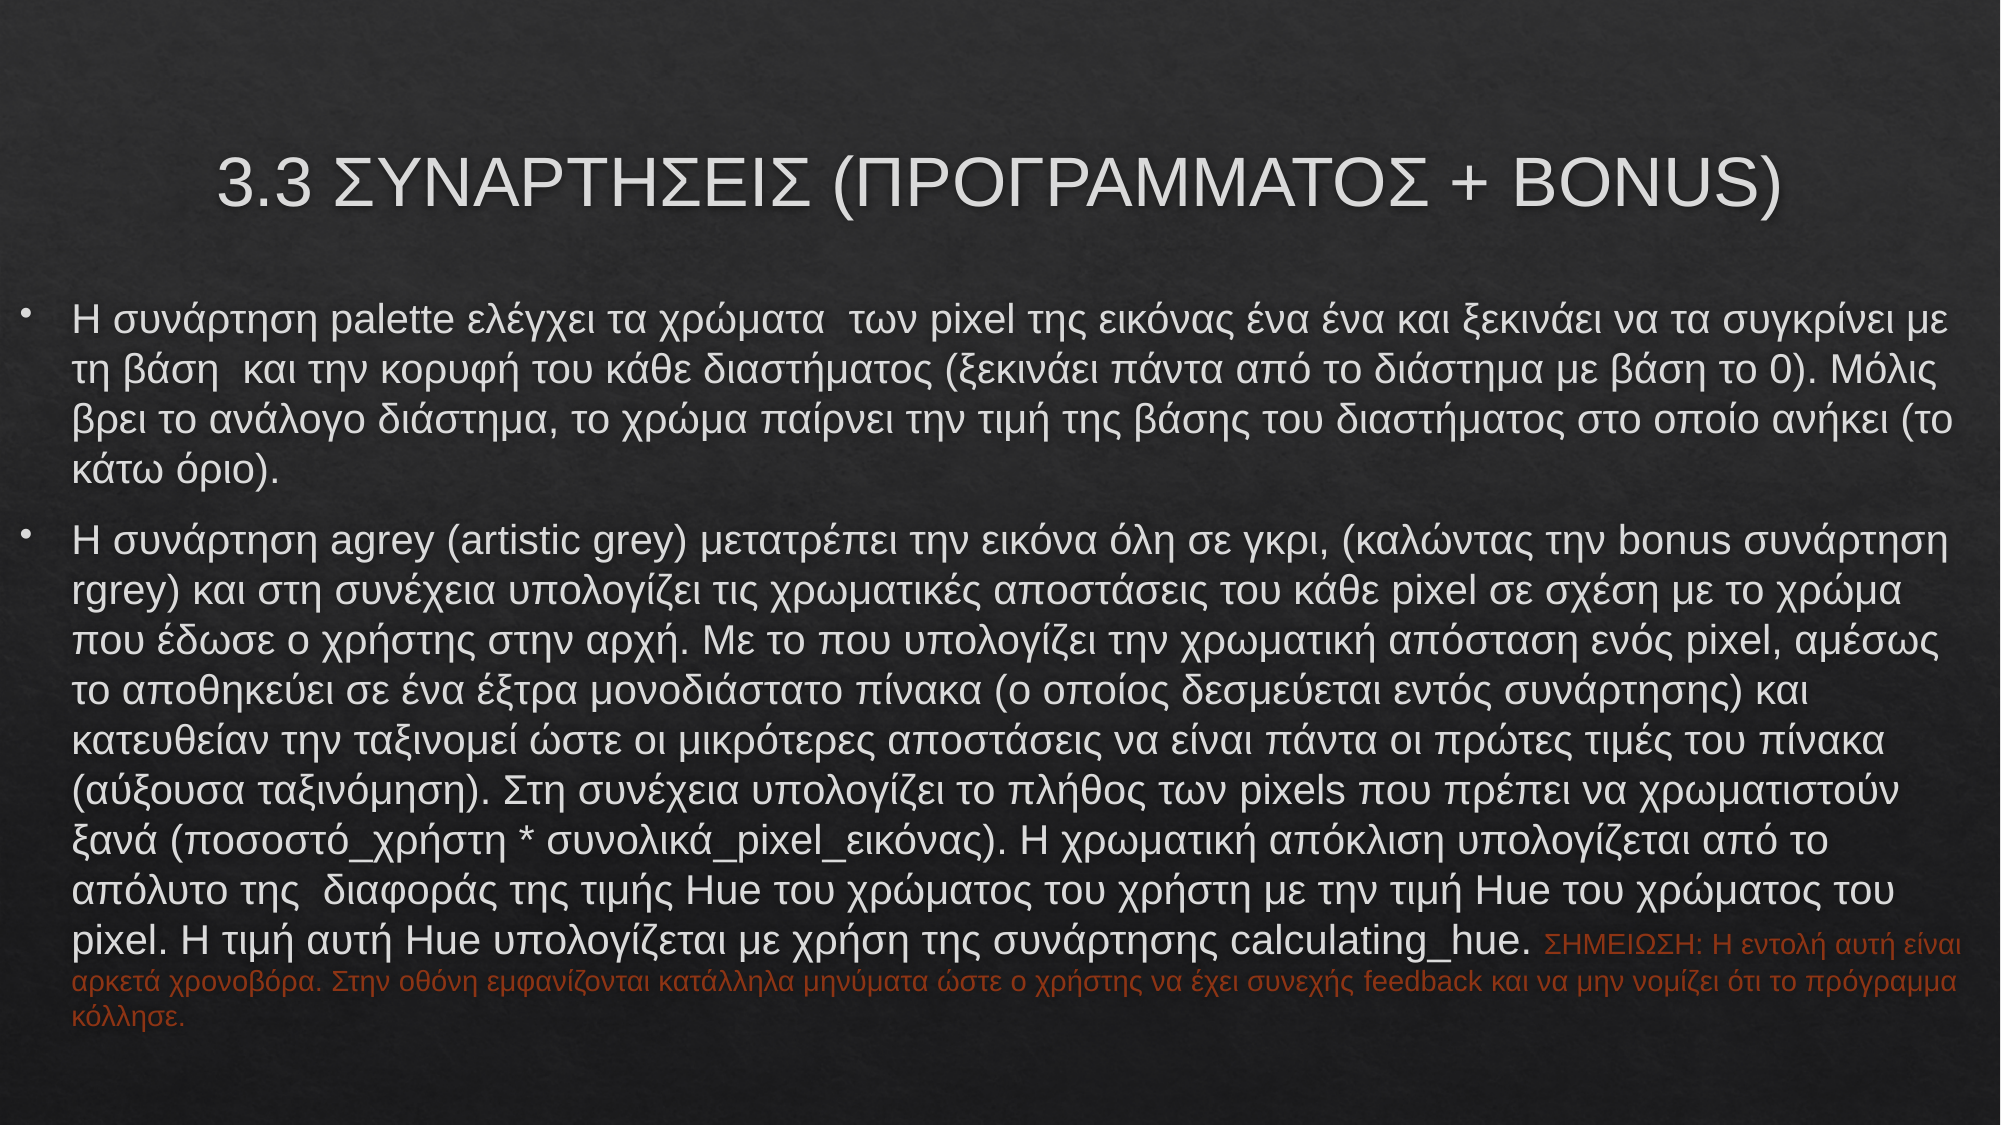

# 3.3 ΣΥΝΑΡΤΗΣΕΙΣ (ΠΡΟΓΡΑΜΜΑΤΟΣ + BONUS)
Η συνάρτηση palette ελέγχει τα χρώματα  των pixel της εικόνας ένα ένα και ξεκινάει να τα συγκρίνει με τη βάση  και την κορυφή του κάθε διαστήματος (ξεκινάει πάντα από το διάστημα με βάση το 0). Μόλις βρει το ανάλογο διάστημα, το χρώμα παίρνει την τιμή της βάσης του διαστήματος στο οποίο ανήκει (το κάτω όριο).
Η συνάρτηση agrey (artistic grey) μετατρέπει την εικόνα όλη σε γκρι, (καλώντας την bonus συνάρτηση rgrey) και στη συνέχεια υπολογίζει τις χρωματικές αποστάσεις του κάθε pixel σε σχέση με το χρώμα που έδωσε ο χρήστης στην αρχή. Με το που υπολογίζει την χρωματική απόσταση ενός pixel, αμέσως το αποθηκεύει σε ένα έξτρα μονοδιάστατο πίνακα (ο οποίος δεσμεύεται εντός συνάρτησης) και κατευθείαν την ταξινομεί ώστε οι μικρότερες αποστάσεις να είναι πάντα οι πρώτες τιμές του πίνακα (αύξουσα ταξινόμηση). Στη συνέχεια υπολογίζει το πλήθος των pixels που πρέπει να χρωματιστούν ξανά (ποσοστό_χρήστη * συνολικά_pixel_εικόνας). Η χρωματική απόκλιση υπολογίζεται από το απόλυτο της  διαφοράς της τιμής Hue του χρώματος του χρήστη με την τιμή Hue του χρώματος του pixel. Η τιμή αυτή Hue υπολογίζεται με χρήση της συνάρτησης calculating_hue. ΣΗΜΕΙΩΣΗ: Η εντολή αυτή είναι αρκετά χρονοβόρα. Στην οθόνη εμφανίζονται κατάλληλα μηνύματα ώστε ο χρήστης να έχει συνεχής feedback και να μην νομίζει ότι το πρόγραμμα κόλλησε.